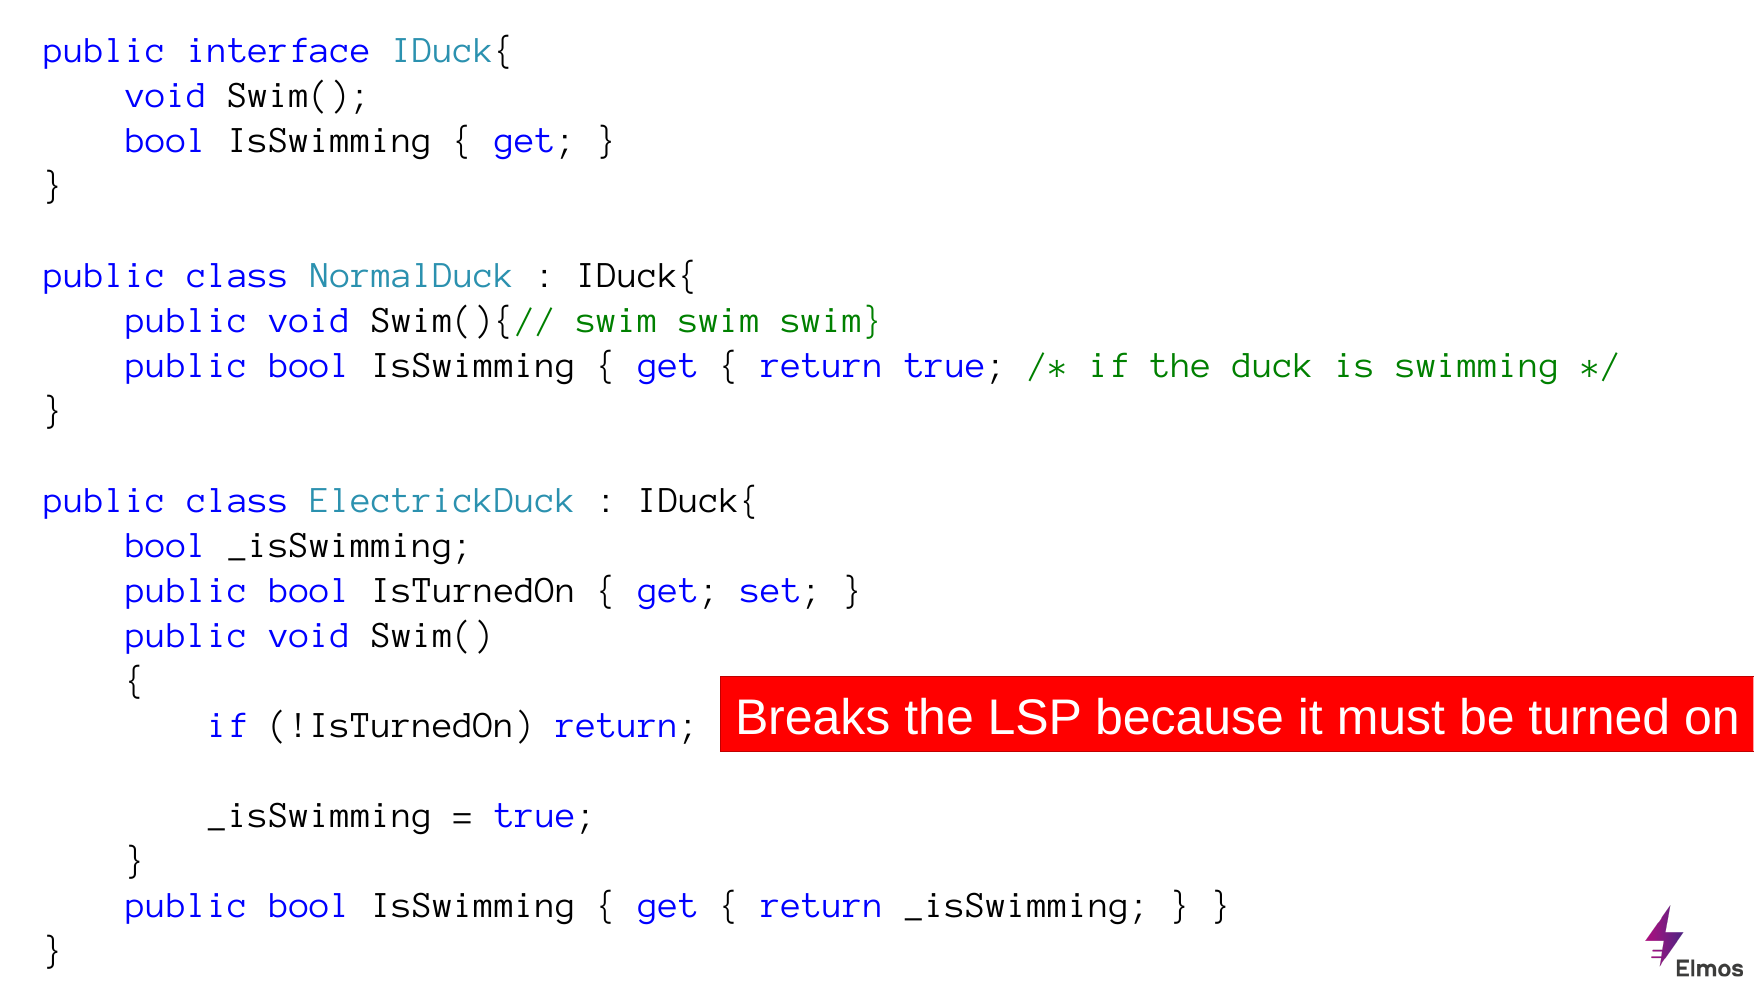

public interface IDuck{
    void Swim();
    bool IsSwimming { get; }
}

public class NormalDuck : IDuck{
    public void Swim(){// swim swim swim}
    public bool IsSwimming { get { return true; /* if the duck is swimming */
}

public class ElectrickDuck : IDuck{
    bool _isSwimming;
    public bool IsTurnedOn { get; set; }
    public void Swim()
    {
        if (!IsTurnedOn) return;

        _isSwimming = true;
    }
    public bool IsSwimming { get { return _isSwimming; } }
}
Breaks the LSP because it must be turned on